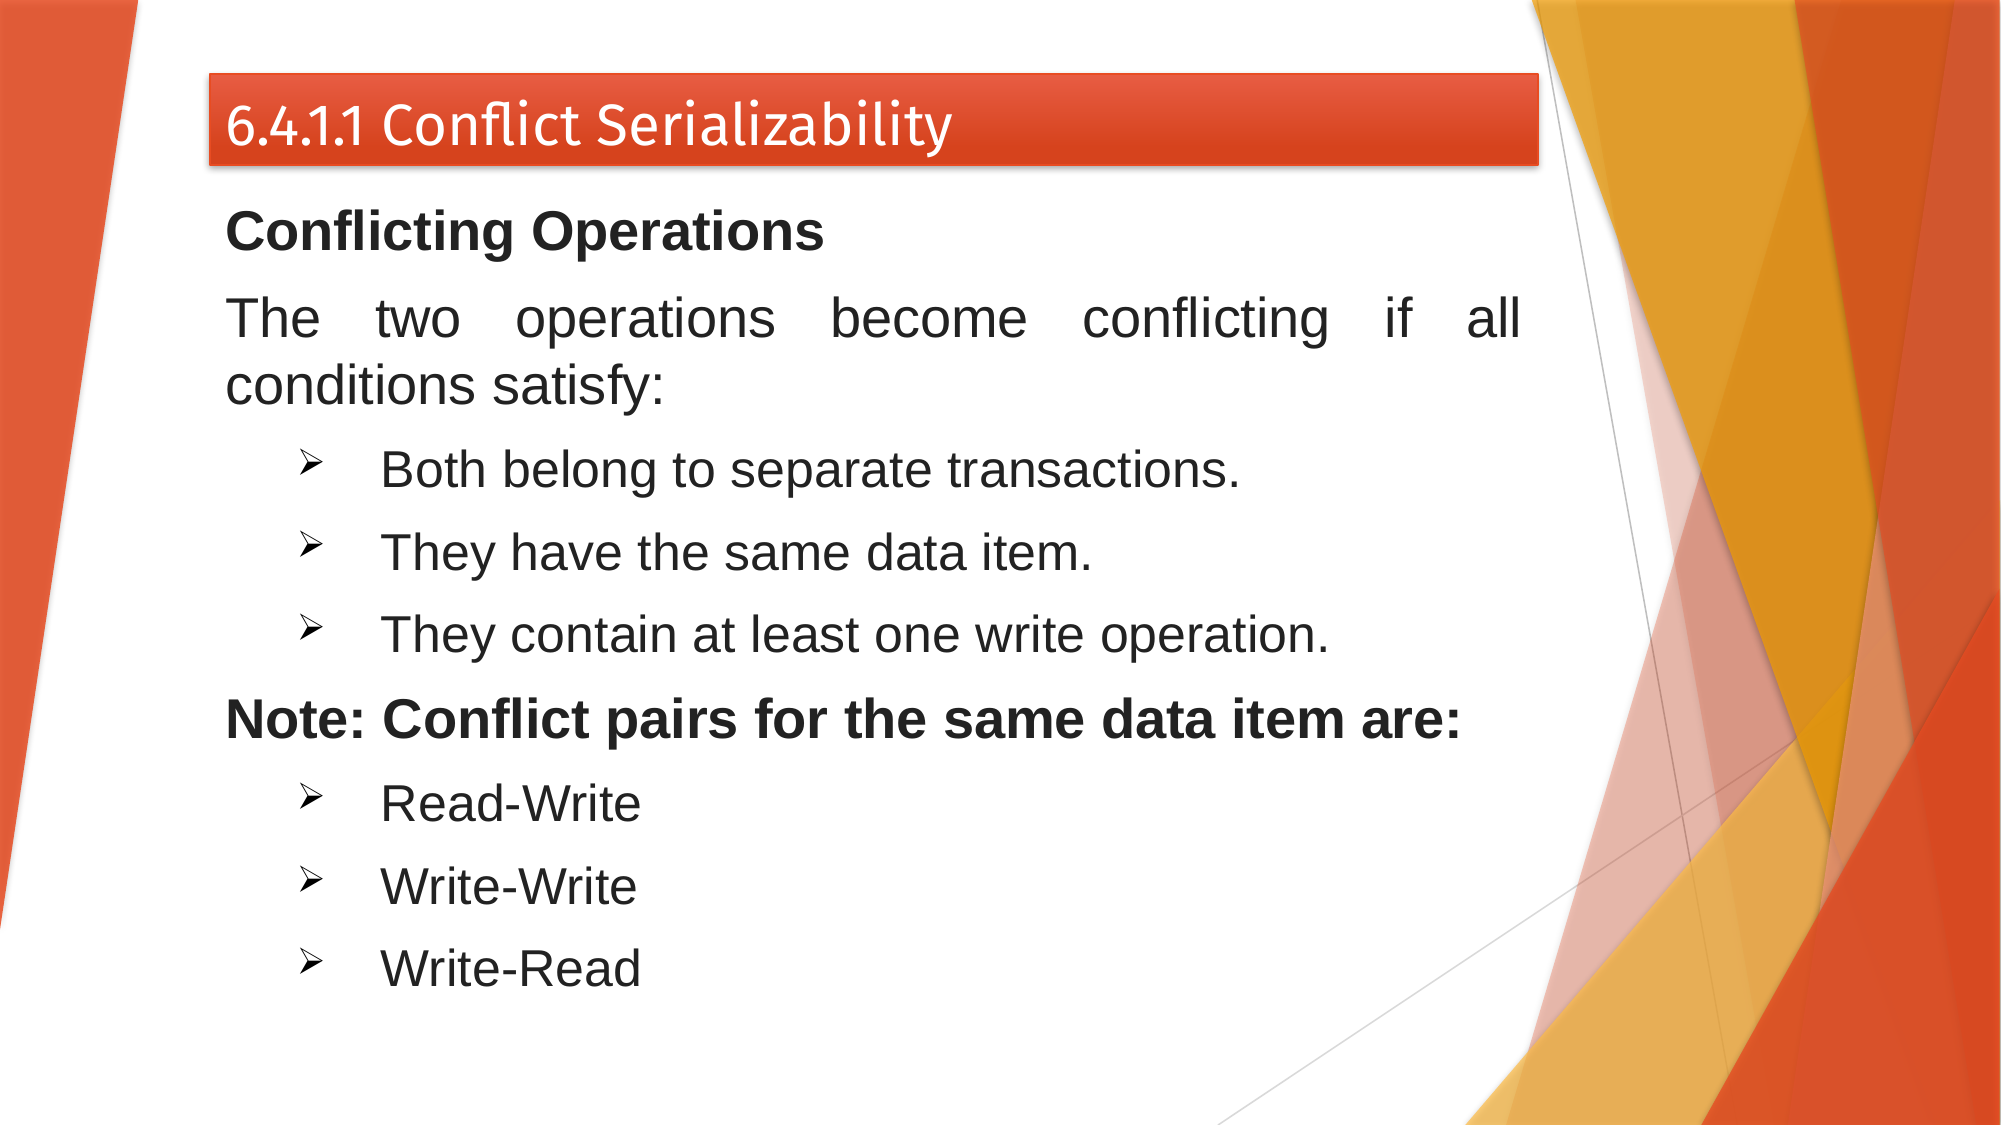

# 6.4.1.1 Conflict Serializability
Conflicting Operations
The two operations become conflicting if all conditions satisfy:
Both belong to separate transactions.
They have the same data item.
They contain at least one write operation.
Note: Conflict pairs for the same data item are:
Read-Write
Write-Write
Write-Read